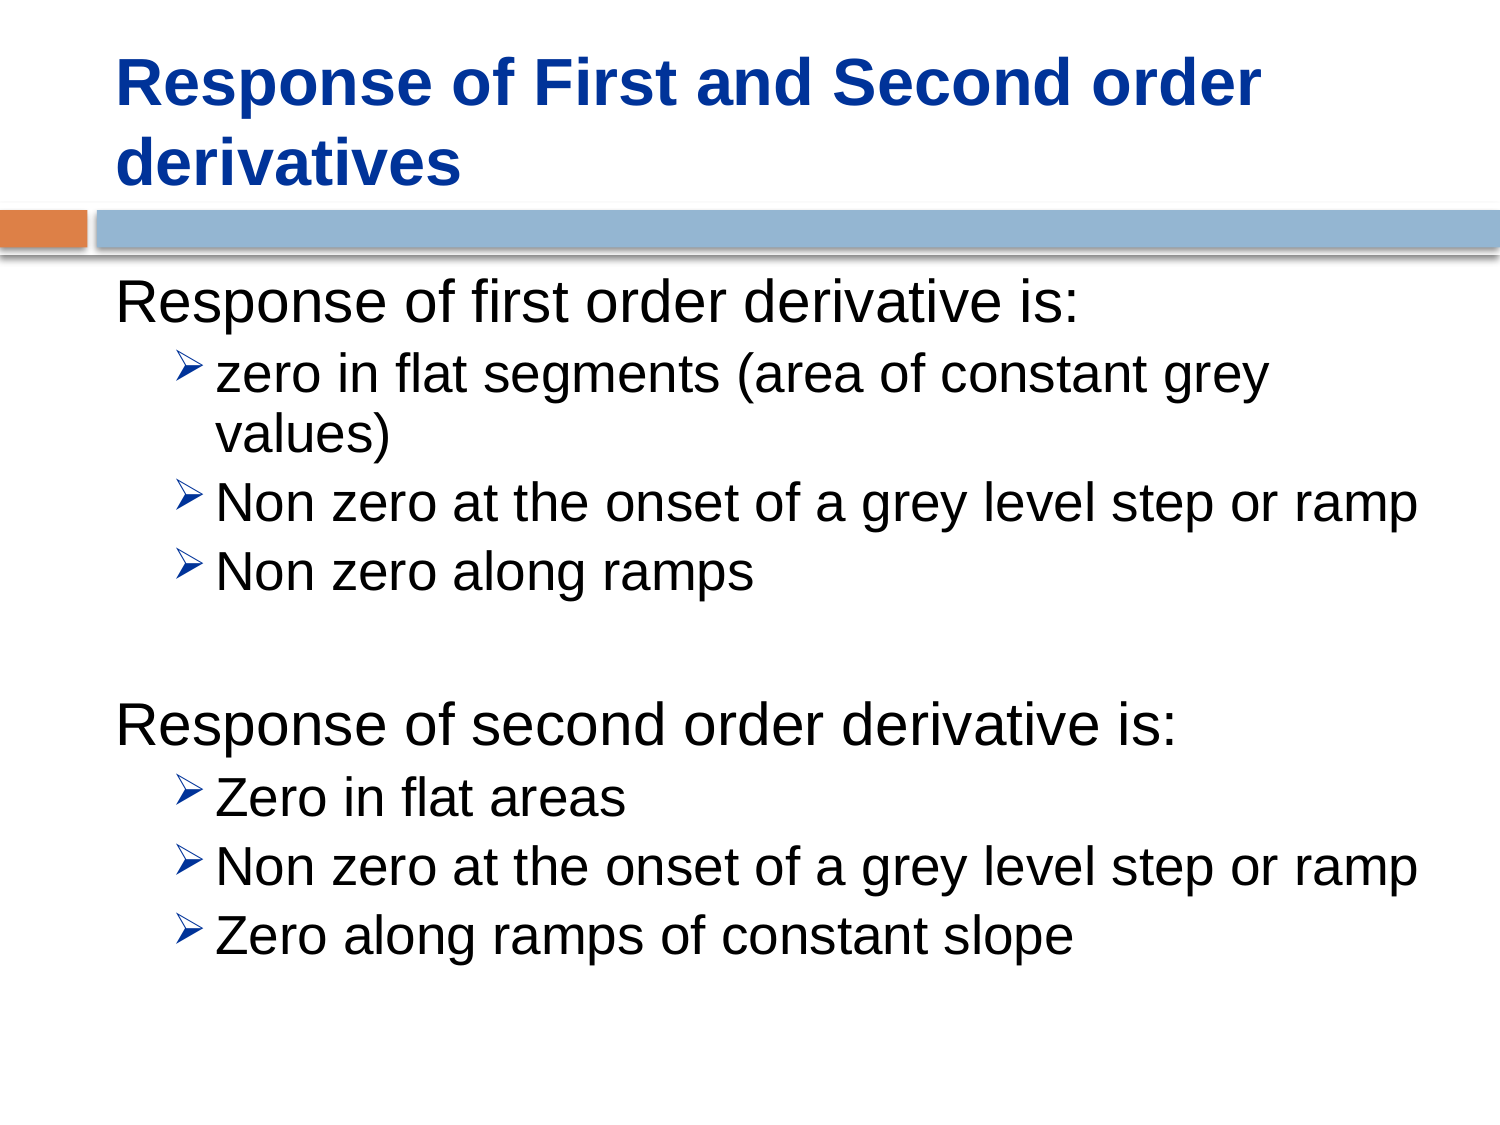

# Response of First and Second order derivatives
Response of first order derivative is:
zero in flat segments (area of constant grey values)
Non zero at the onset of a grey level step or ramp
Non zero along ramps

Response of second order derivative is:
Zero in flat areas
Non zero at the onset of a grey level step or ramp
Zero along ramps of constant slope